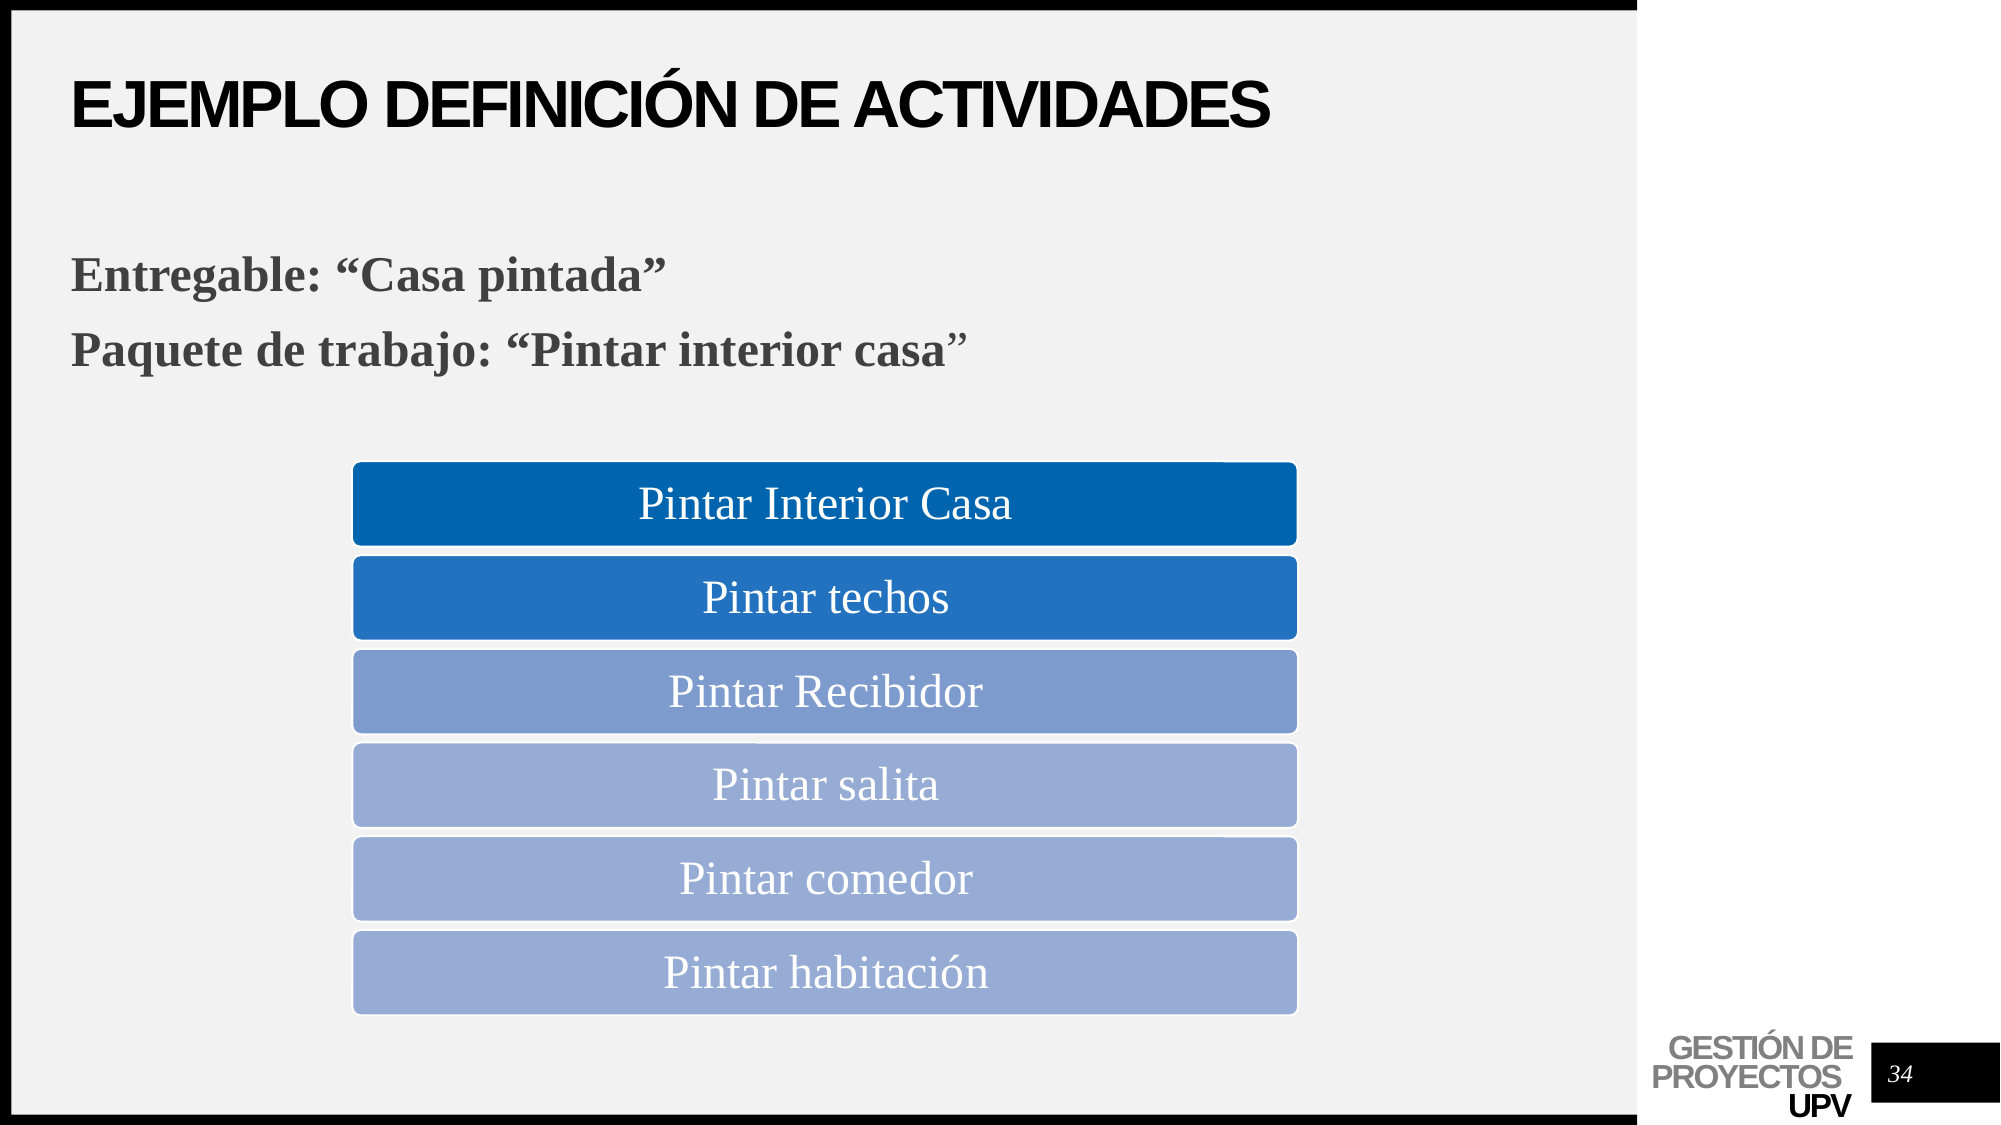

# Ejemplo definición de actividades

Entregable: “Casa pintada”
Paquete de trabajo: “Pintar interior casa”

Pintar Interior Casa
Pintar techos
Pintar Recibidor
Pintar salita
Pintar comedor
Pintar habitación

34